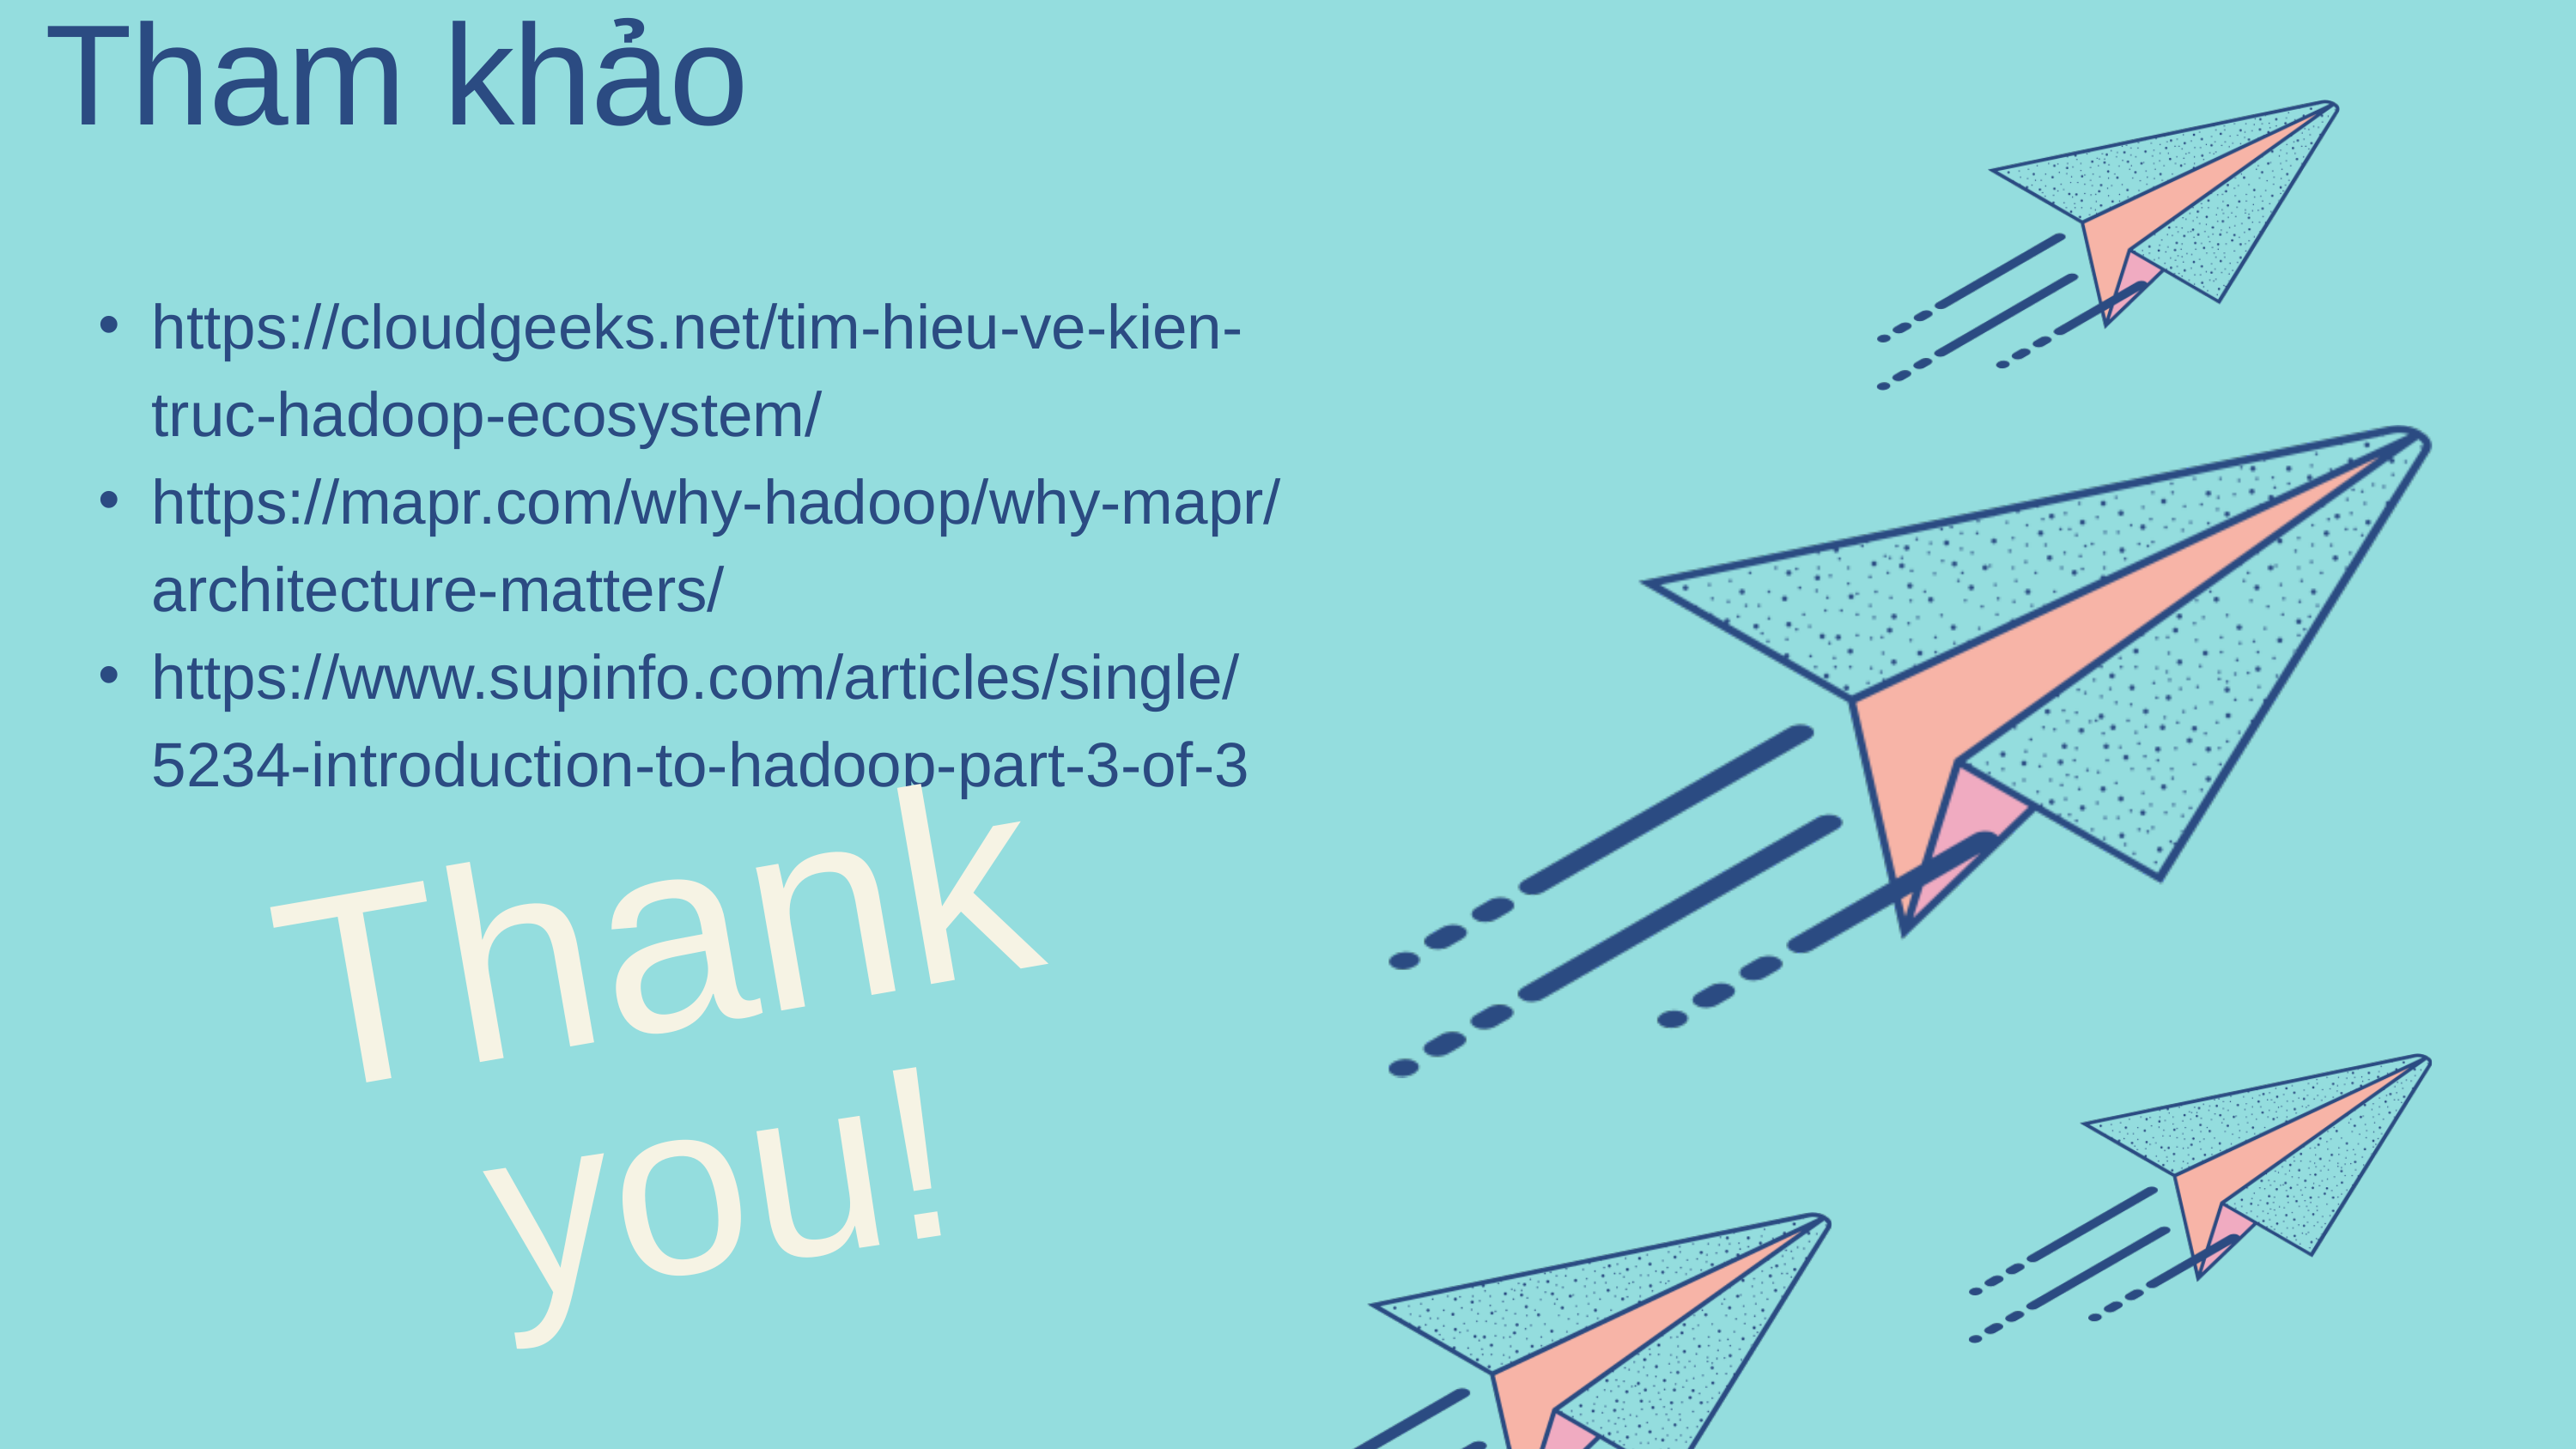

Tham khảo
https://cloudgeeks.net/tim-hieu-ve-kien-truc-hadoop-ecosystem/
https://mapr.com/why-hadoop/why-mapr/architecture-matters/
https://www.supinfo.com/articles/single/5234-introduction-to-hadoop-part-3-of-3

Thank
you!